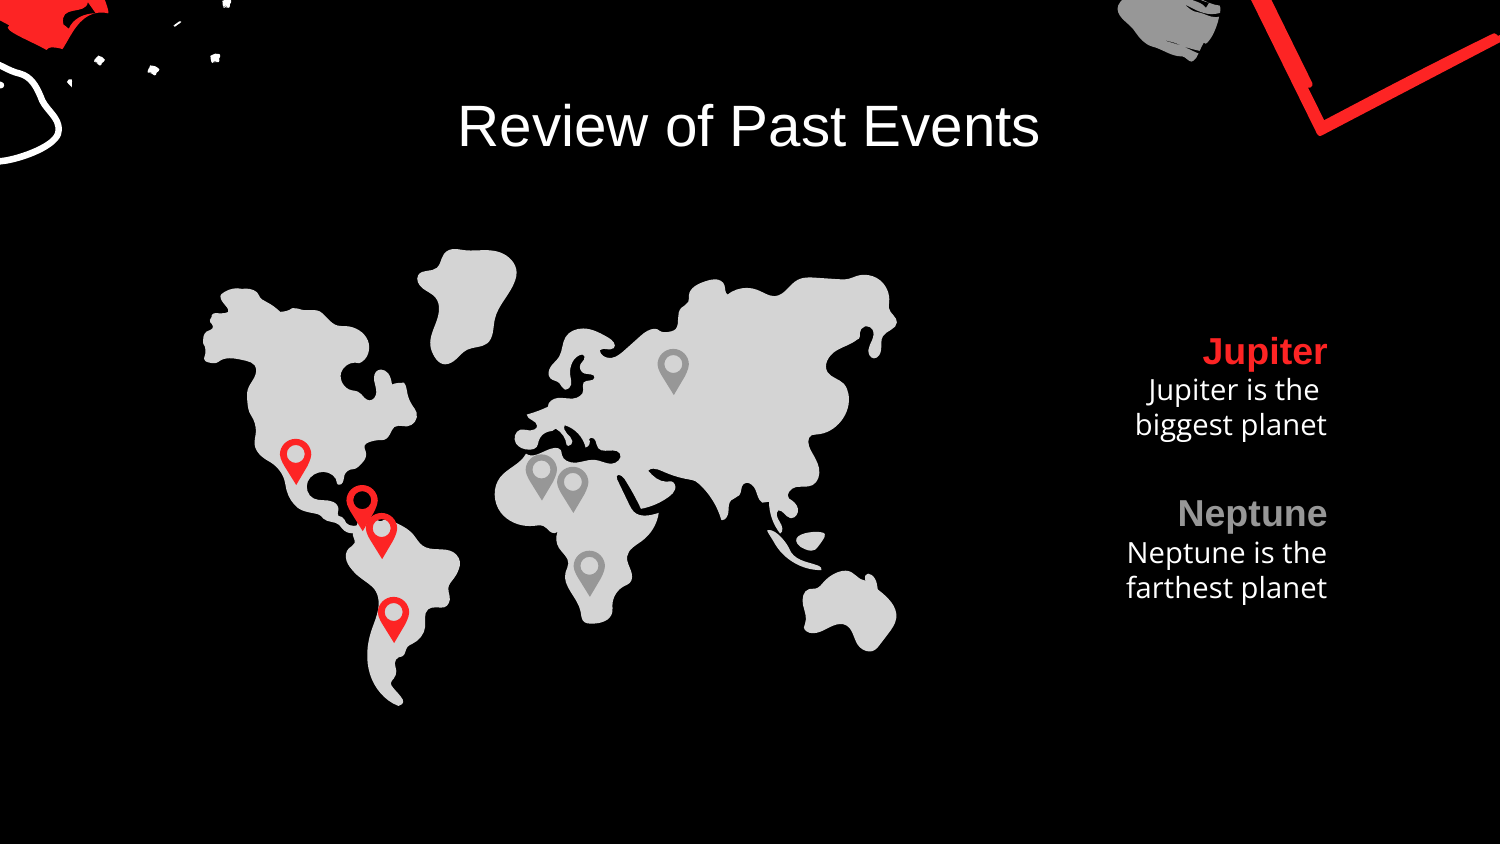

# Review of Past Events

Jupiter

Jupiter is the
biggest planet

Neptune

Neptune is the farthest planet